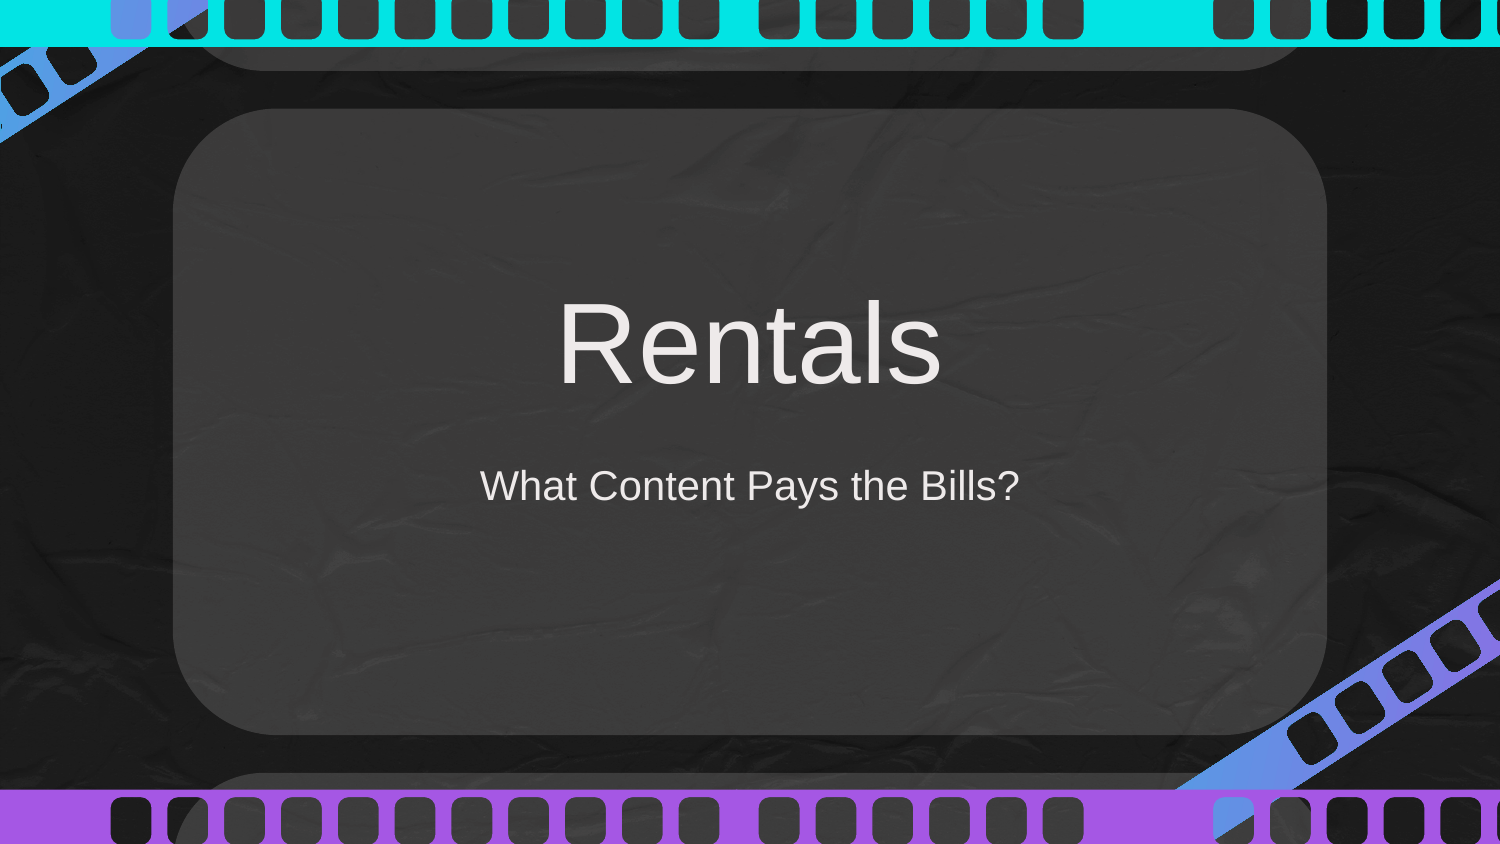

# Rentals
What Content Pays the Bills?